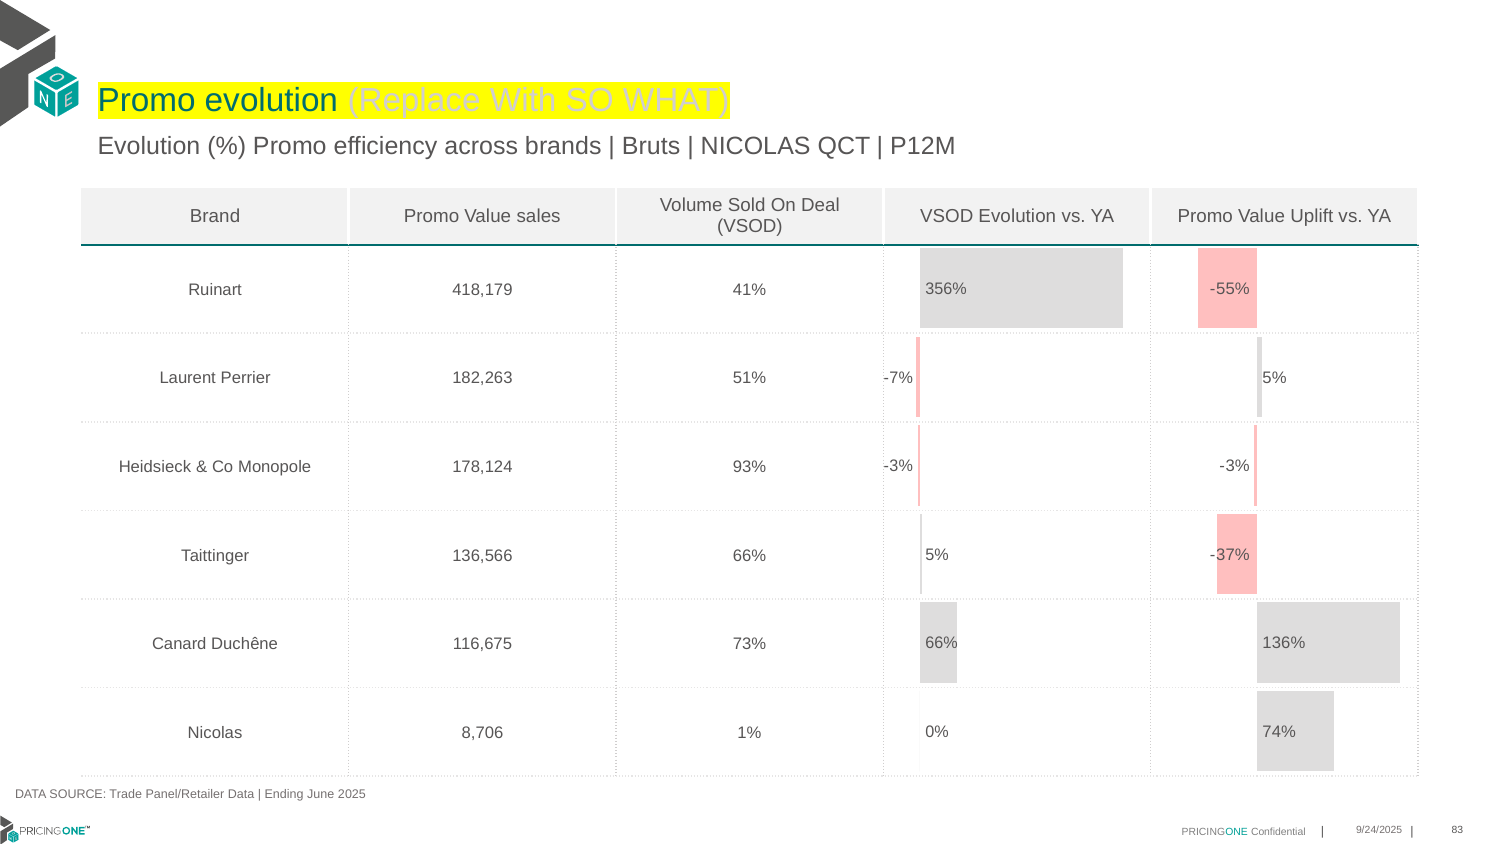

# Promo evolution (Replace With SO WHAT)
Evolution (%) Promo efficiency across brands | Bruts | NICOLAS QCT | P12M
| Brand | Promo Value sales | Volume Sold On Deal (VSOD) | VSOD Evolution vs. YA | Promo Value Uplift vs. YA |
| --- | --- | --- | --- | --- |
| Ruinart | 418,179 | 41% |  |  |
| Laurent Perrier | 182,263 | 51% |  |  |
| Heidsieck & Co Monopole | 178,124 | 93% |  |  |
| Taittinger | 136,566 | 66% |  |  |
| Canard Duchêne | 116,675 | 73% |  |  |
| Nicolas | 8,706 | 1% |  |  |

### Chart

| Category | VSOD Evaluation vs YA |
|---|---|
| Ruinart | 3.556 |
| Laurent Perrier | -0.07299999999999995 |
| Heidsieck & Co Monopole | -0.031000000000000028 |
| Taittinger | 0.04800000000000004 |
| Canard Duchêne | 0.659 |
| Nicolas | 0.0 |

### Chart

| Category | Promo Value Uplift vs YA |
|---|---|
| Ruinart | -0.5499785543448166 |
| Laurent Perrier | 0.050740955092904994 |
| Heidsieck & Co Monopole | -0.027206740507330962 |
| Taittinger | -0.37228299771524453 |
| Canard Duchêne | 1.3603799380176924 |
| Nicolas | 0.7358997393280342 |
DATA SOURCE: Trade Panel/Retailer Data | Ending June 2025

9/24/2025
83